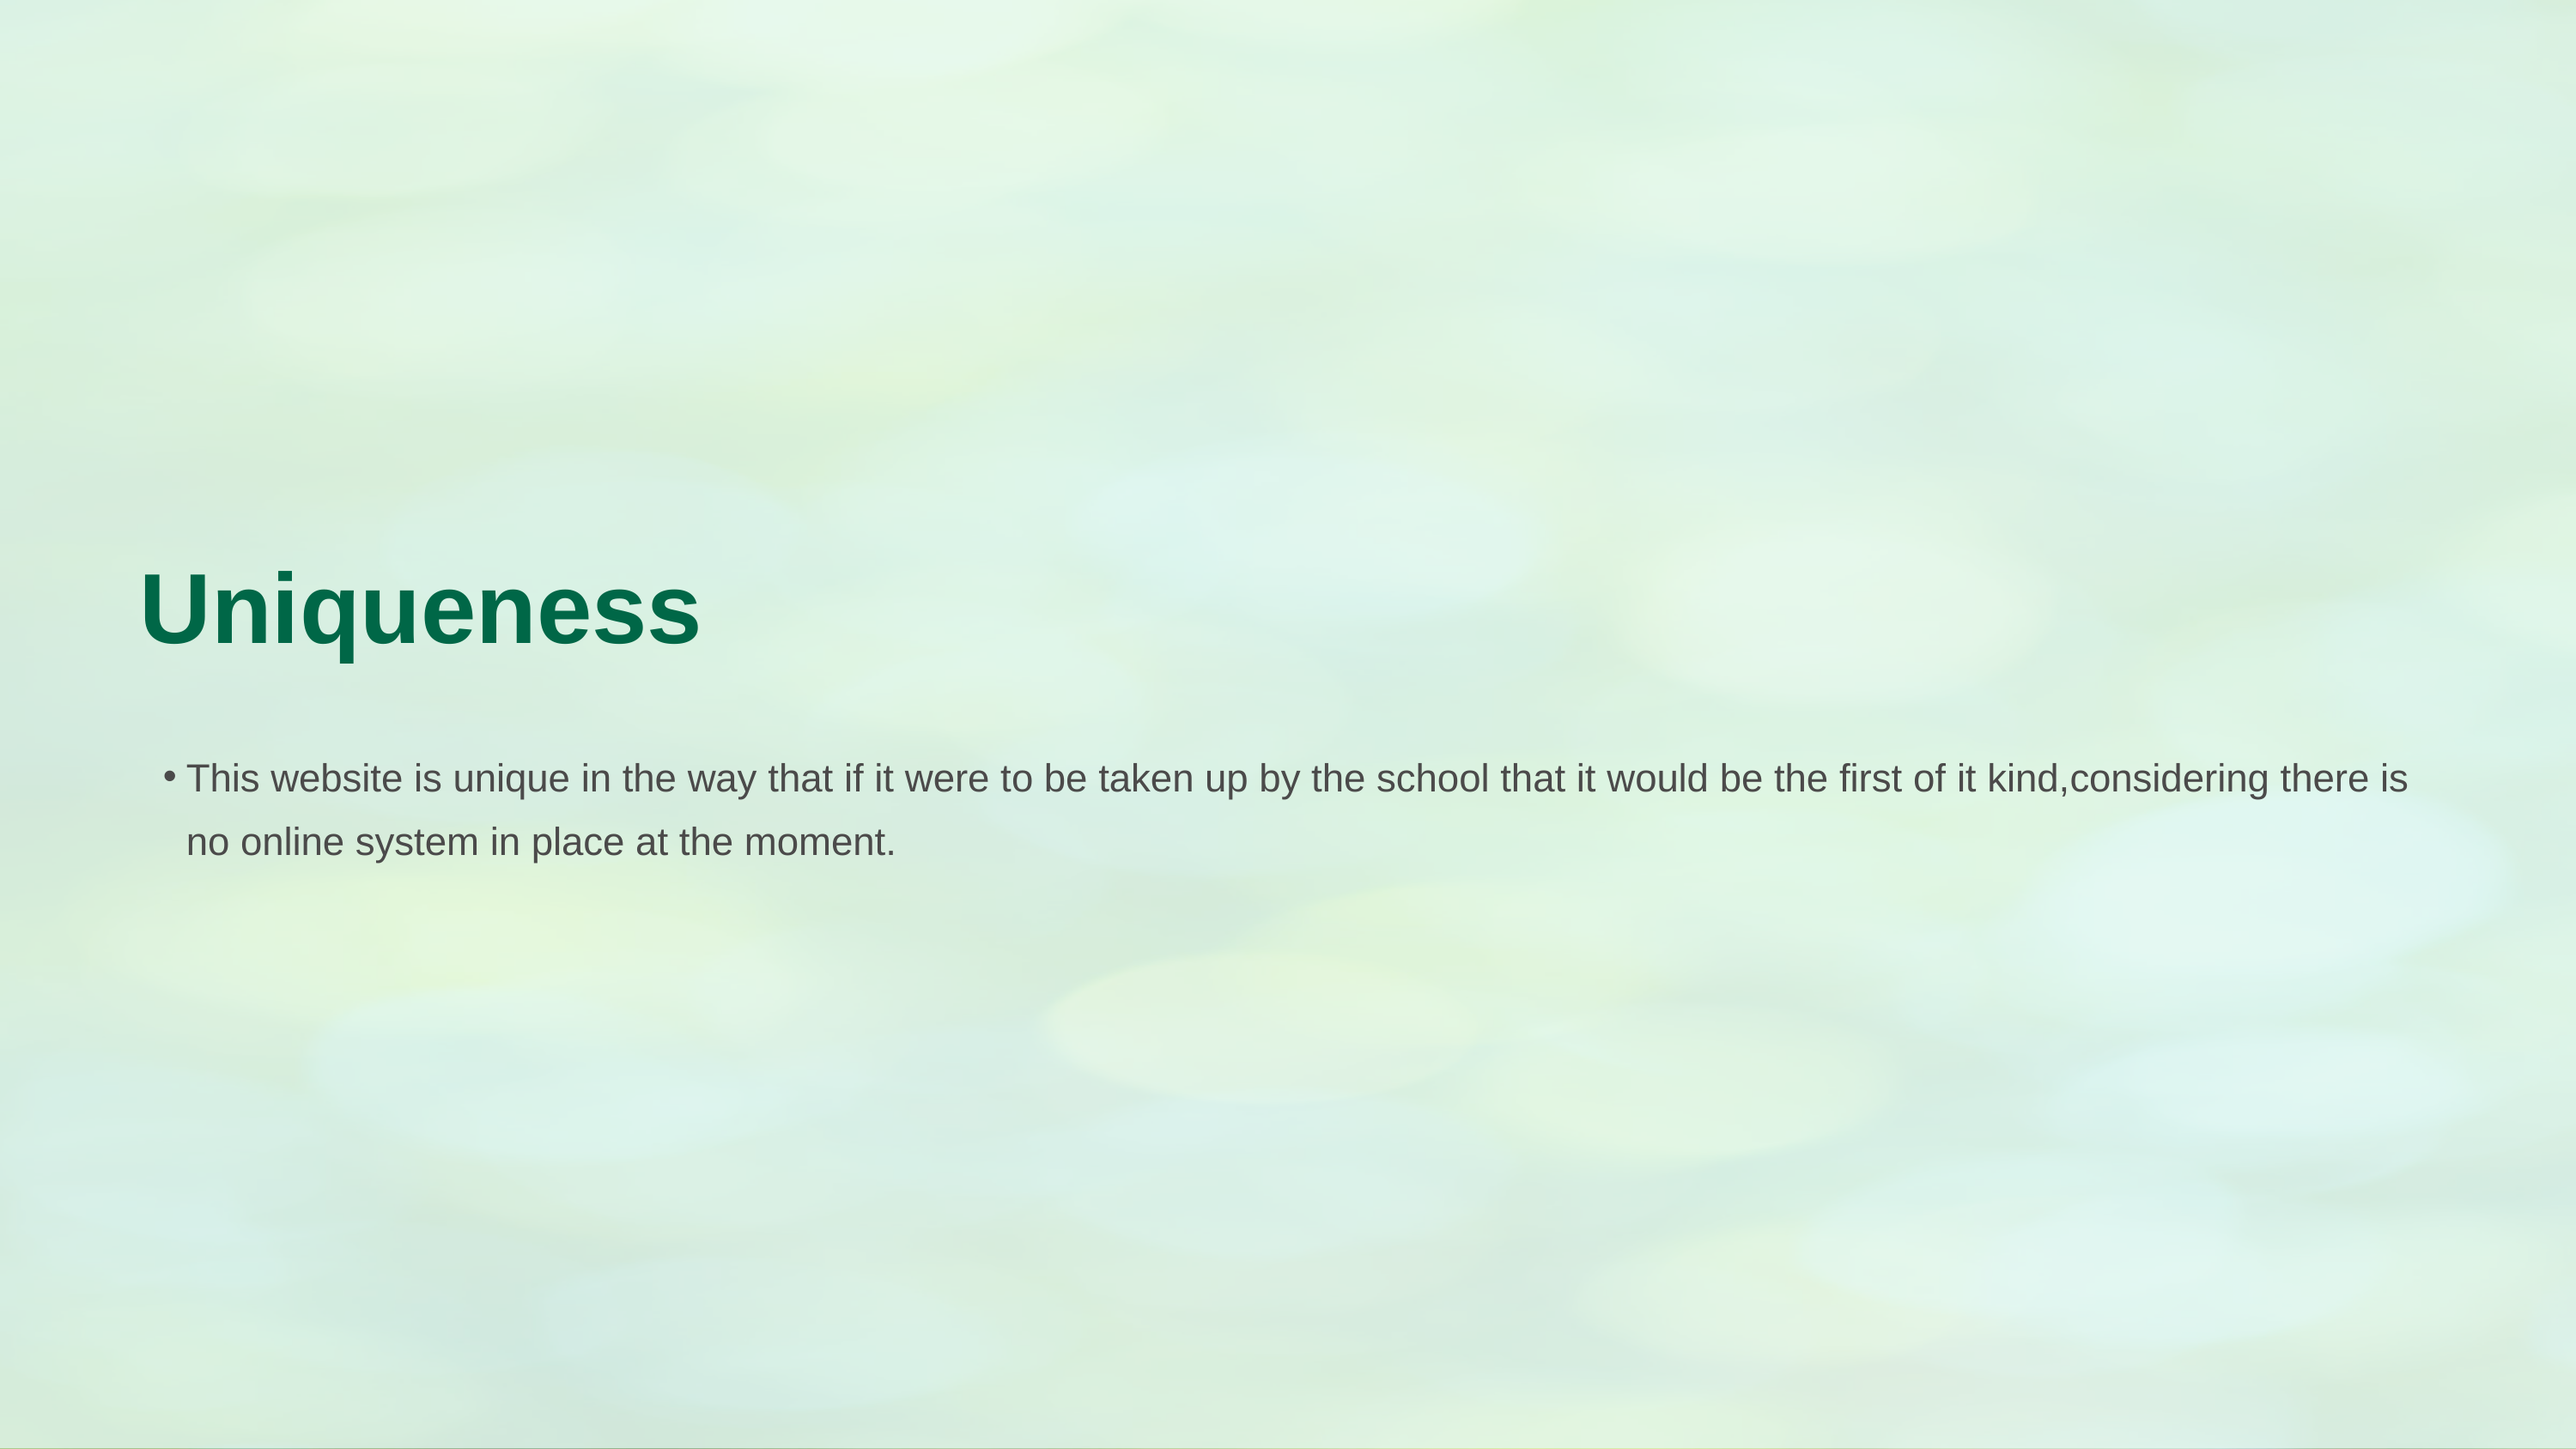

Uniqueness

This website is unique in the way that if it were to be taken up by the school that it would be the first of it kind,considering there is no online system in place at the moment.